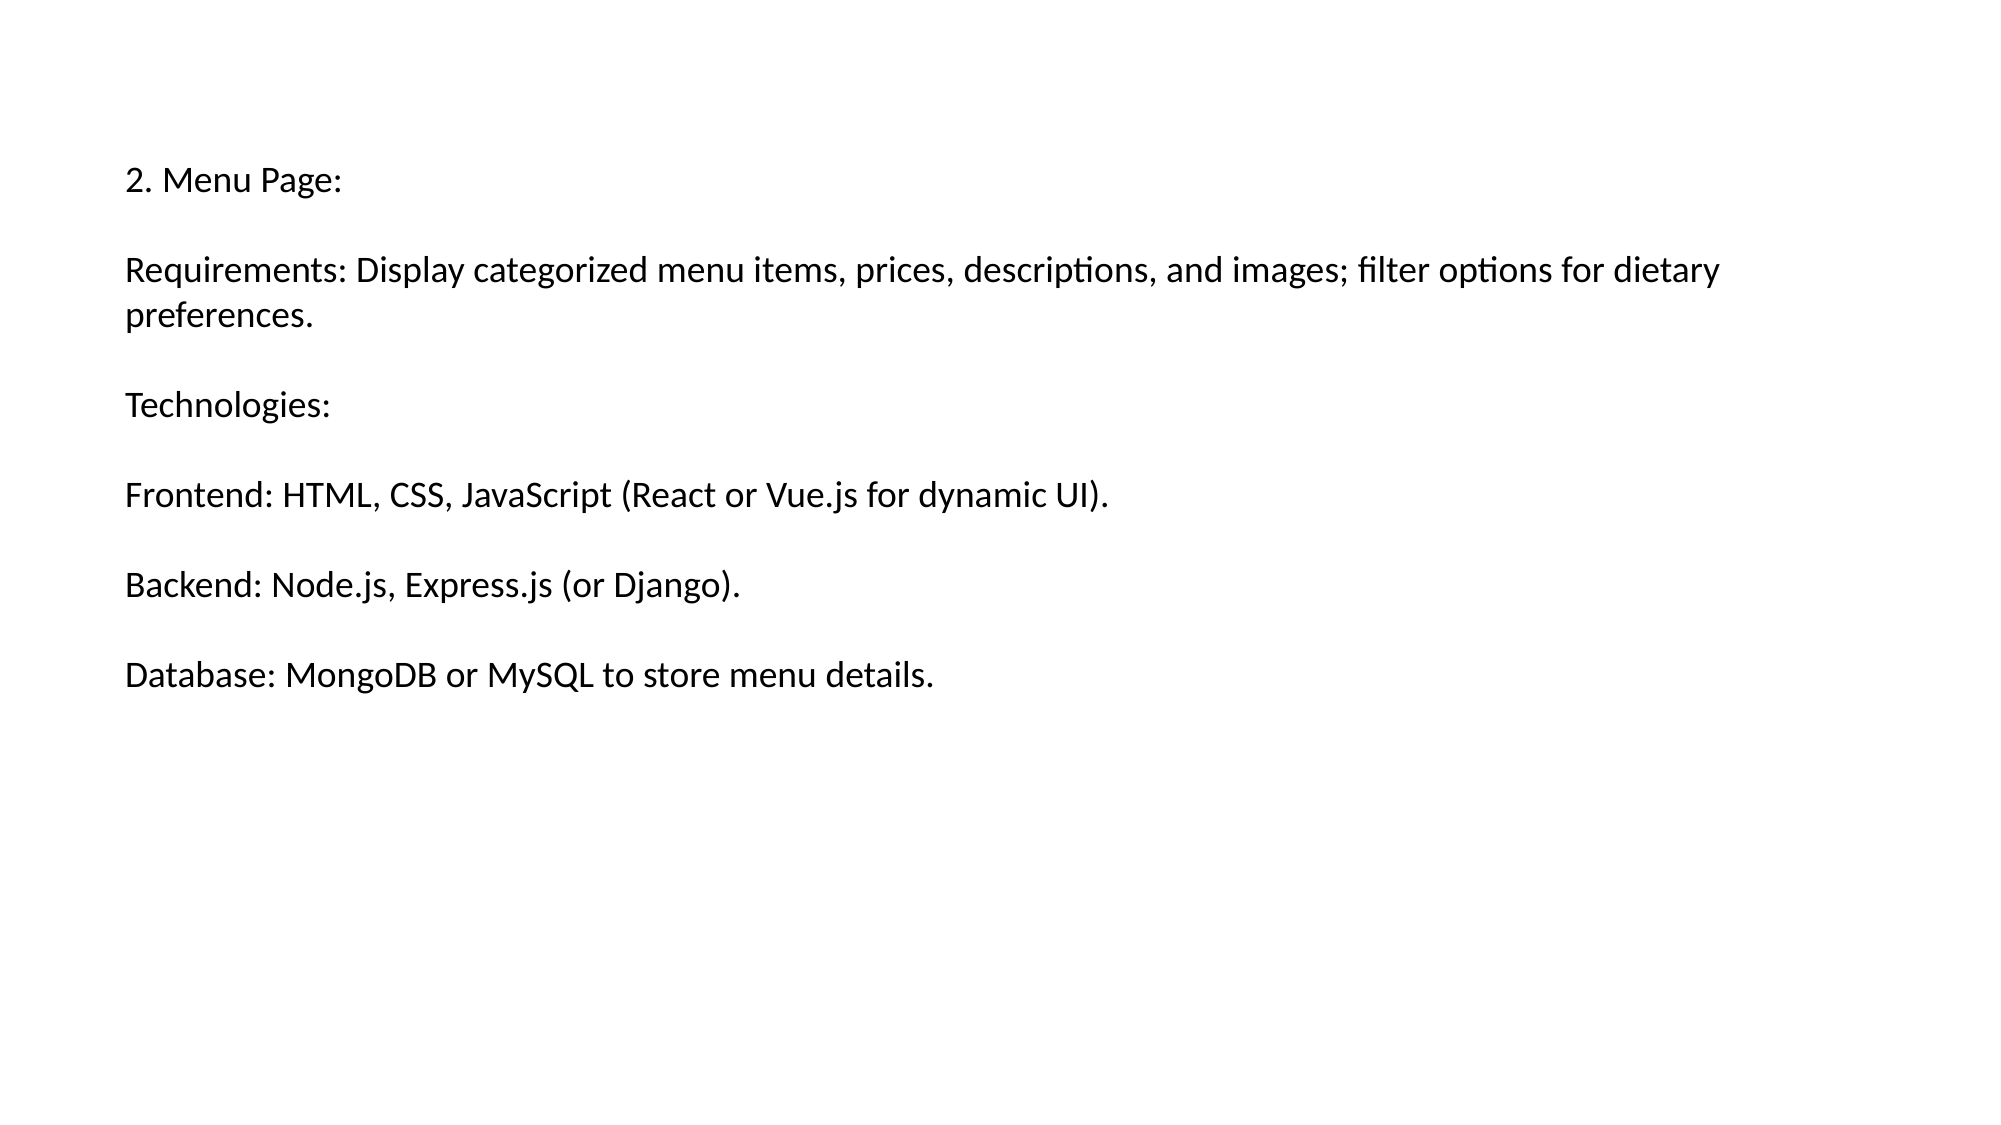

2. Menu Page:

Requirements: Display categorized menu items, prices, descriptions, and images; filter options for dietary preferences.

Technologies:

Frontend: HTML, CSS, JavaScript (React or Vue.js for dynamic UI).

Backend: Node.js, Express.js (or Django).

Database: MongoDB or MySQL to store menu details.